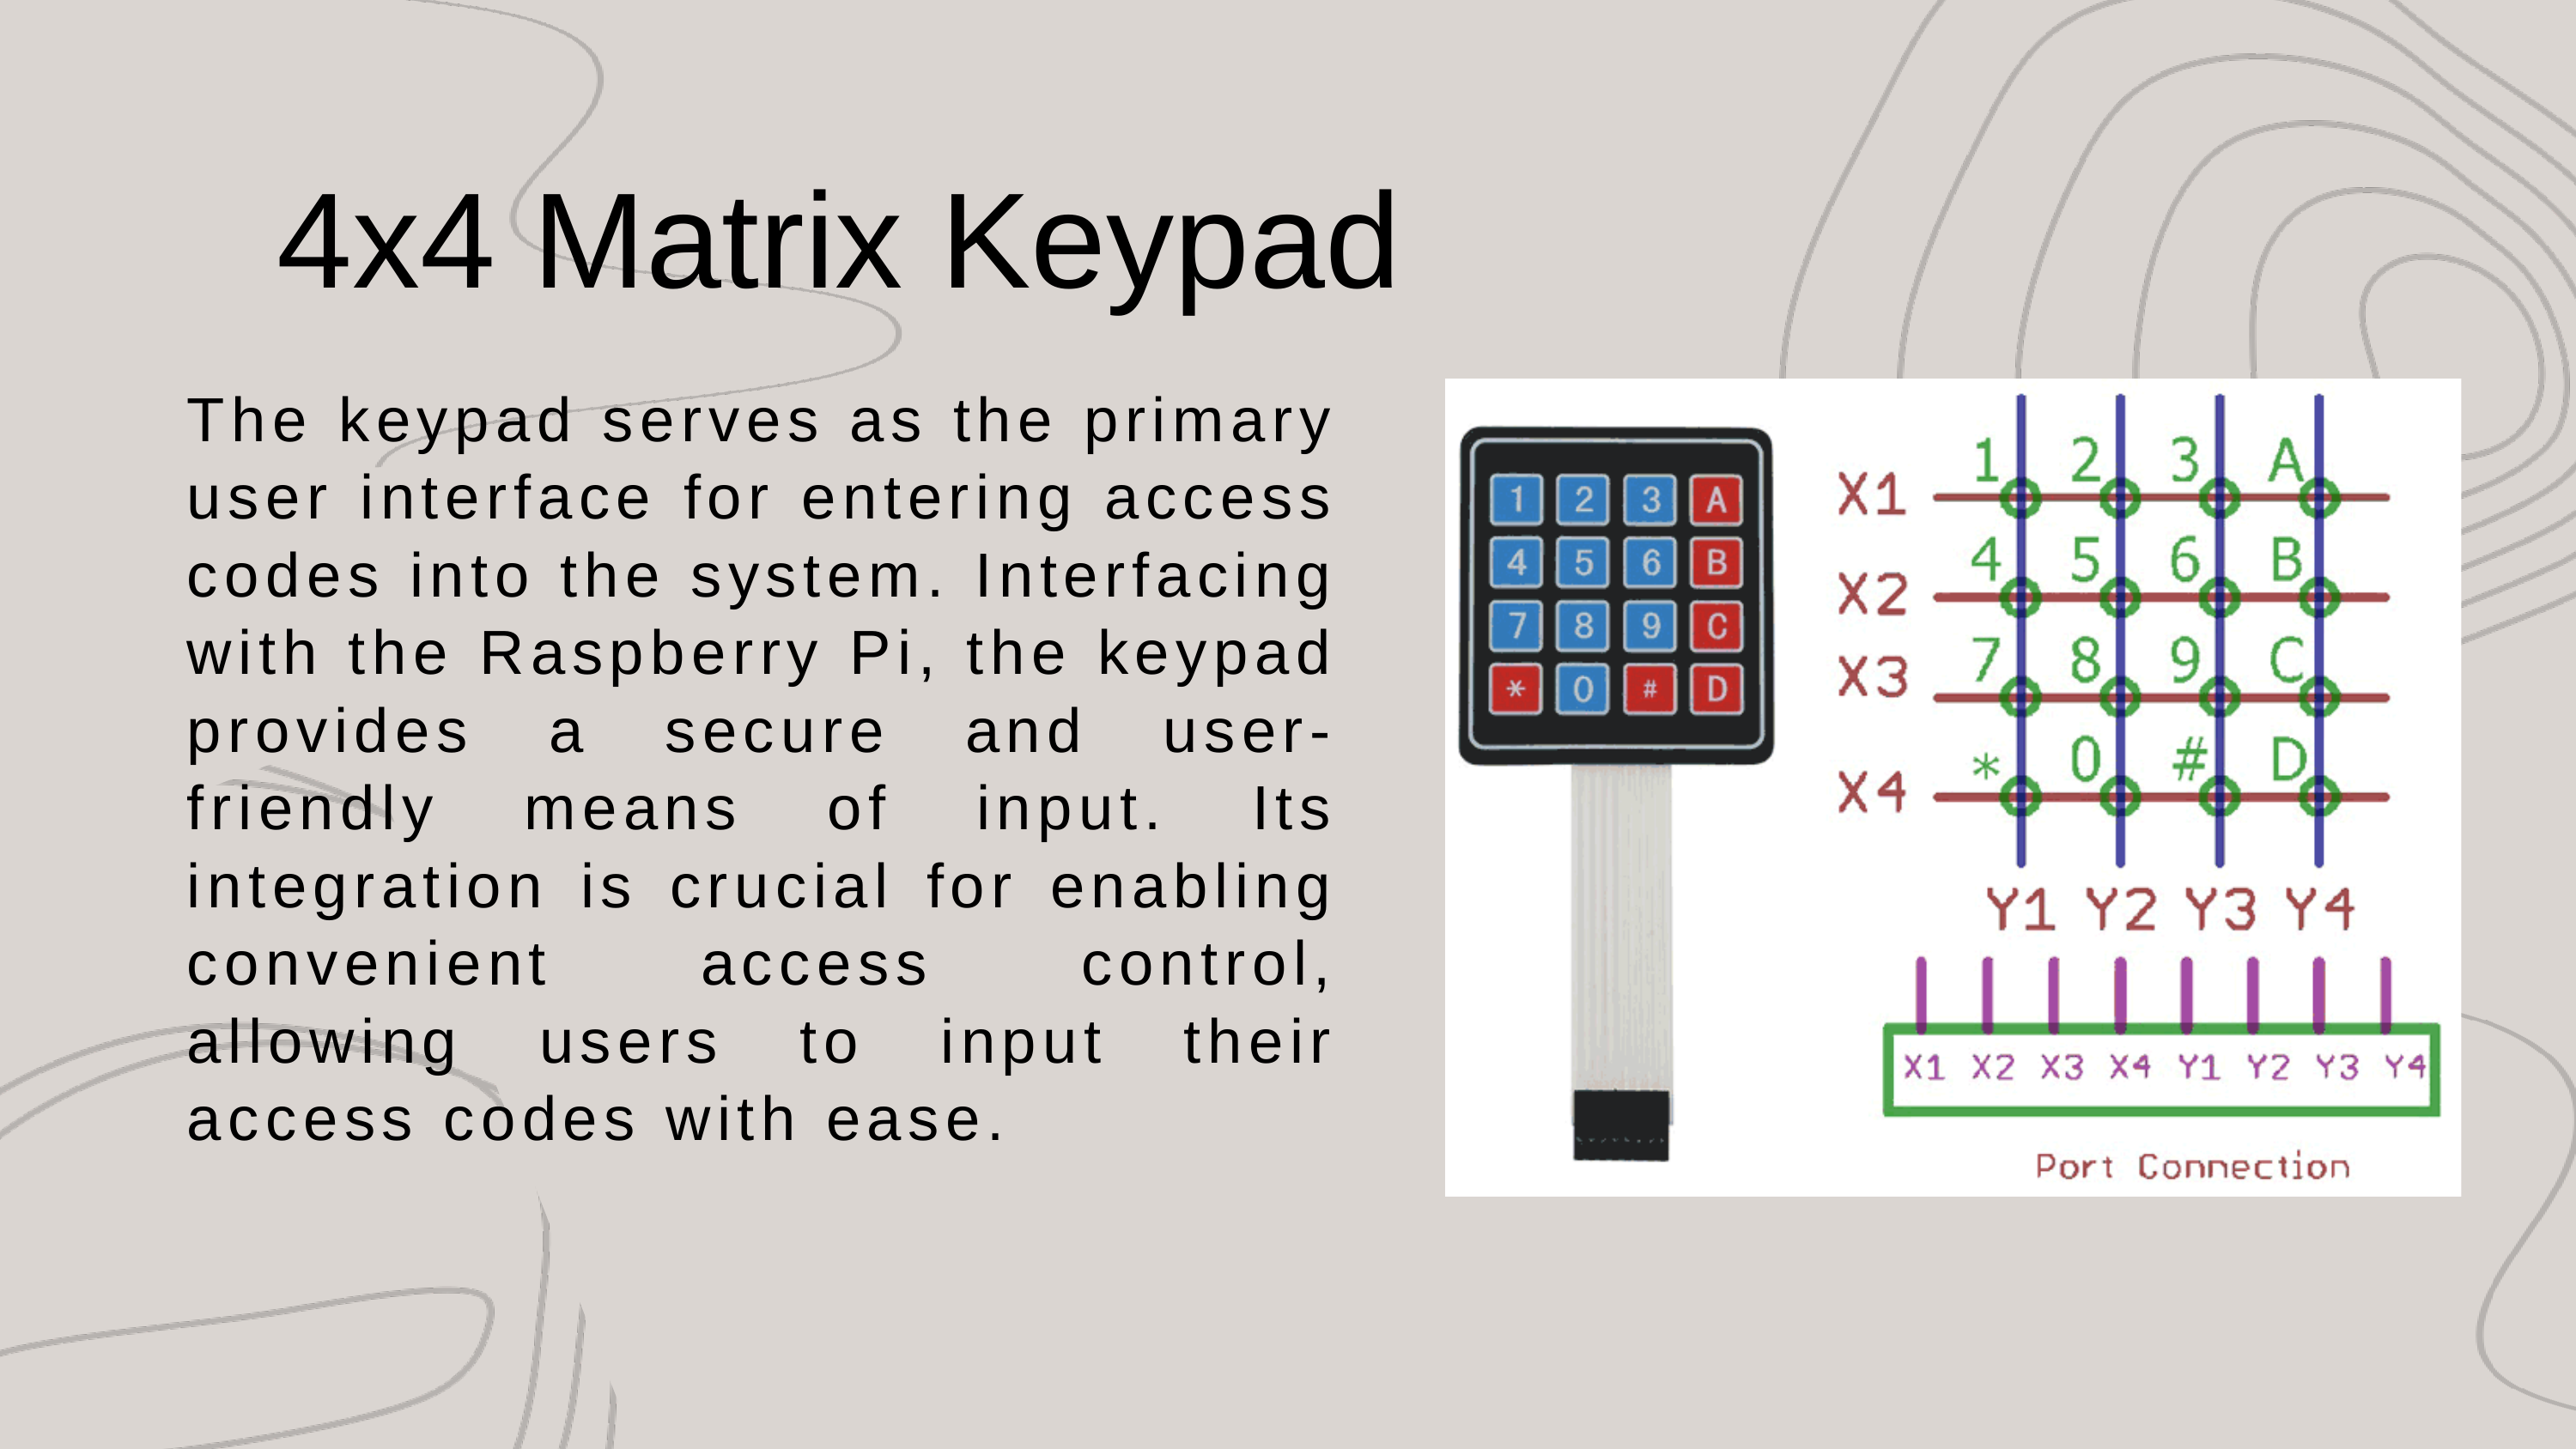

4x4 Matrix Keypad
The keypad serves as the primary user interface for entering access codes into the system. Interfacing with the Raspberry Pi, the keypad provides a secure and user-friendly means of input. Its integration is crucial for enabling convenient access control, allowing users to input their access codes with ease.